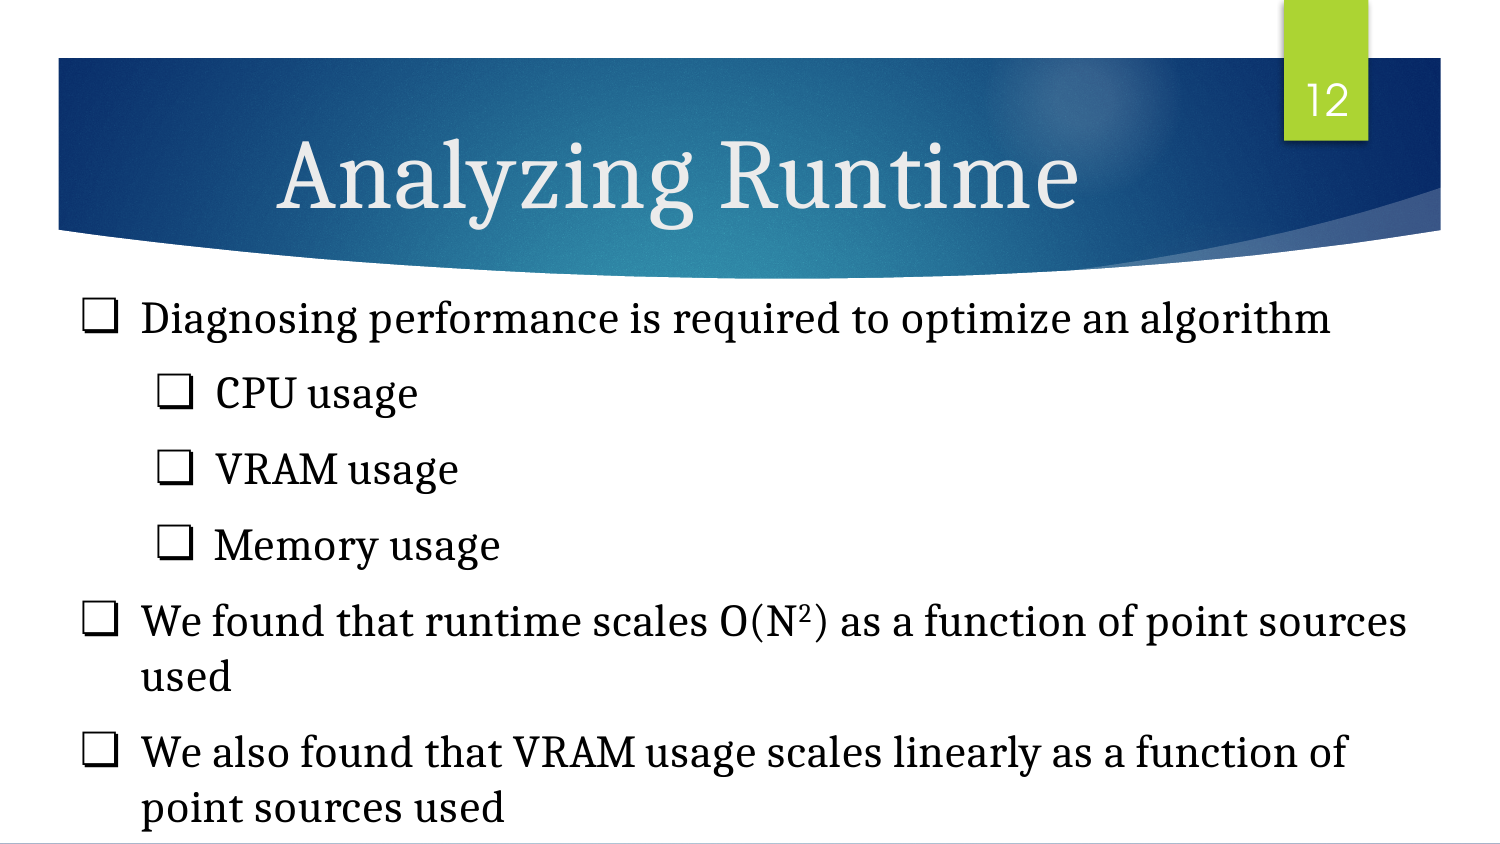

12
# Analyzing Runtime
Diagnosing performance is required to optimize an algorithm
CPU usage
VRAM usage
Memory usage
We found that runtime scales O(N2) as a function of point sources used
We also found that VRAM usage scales linearly as a function of point sources used